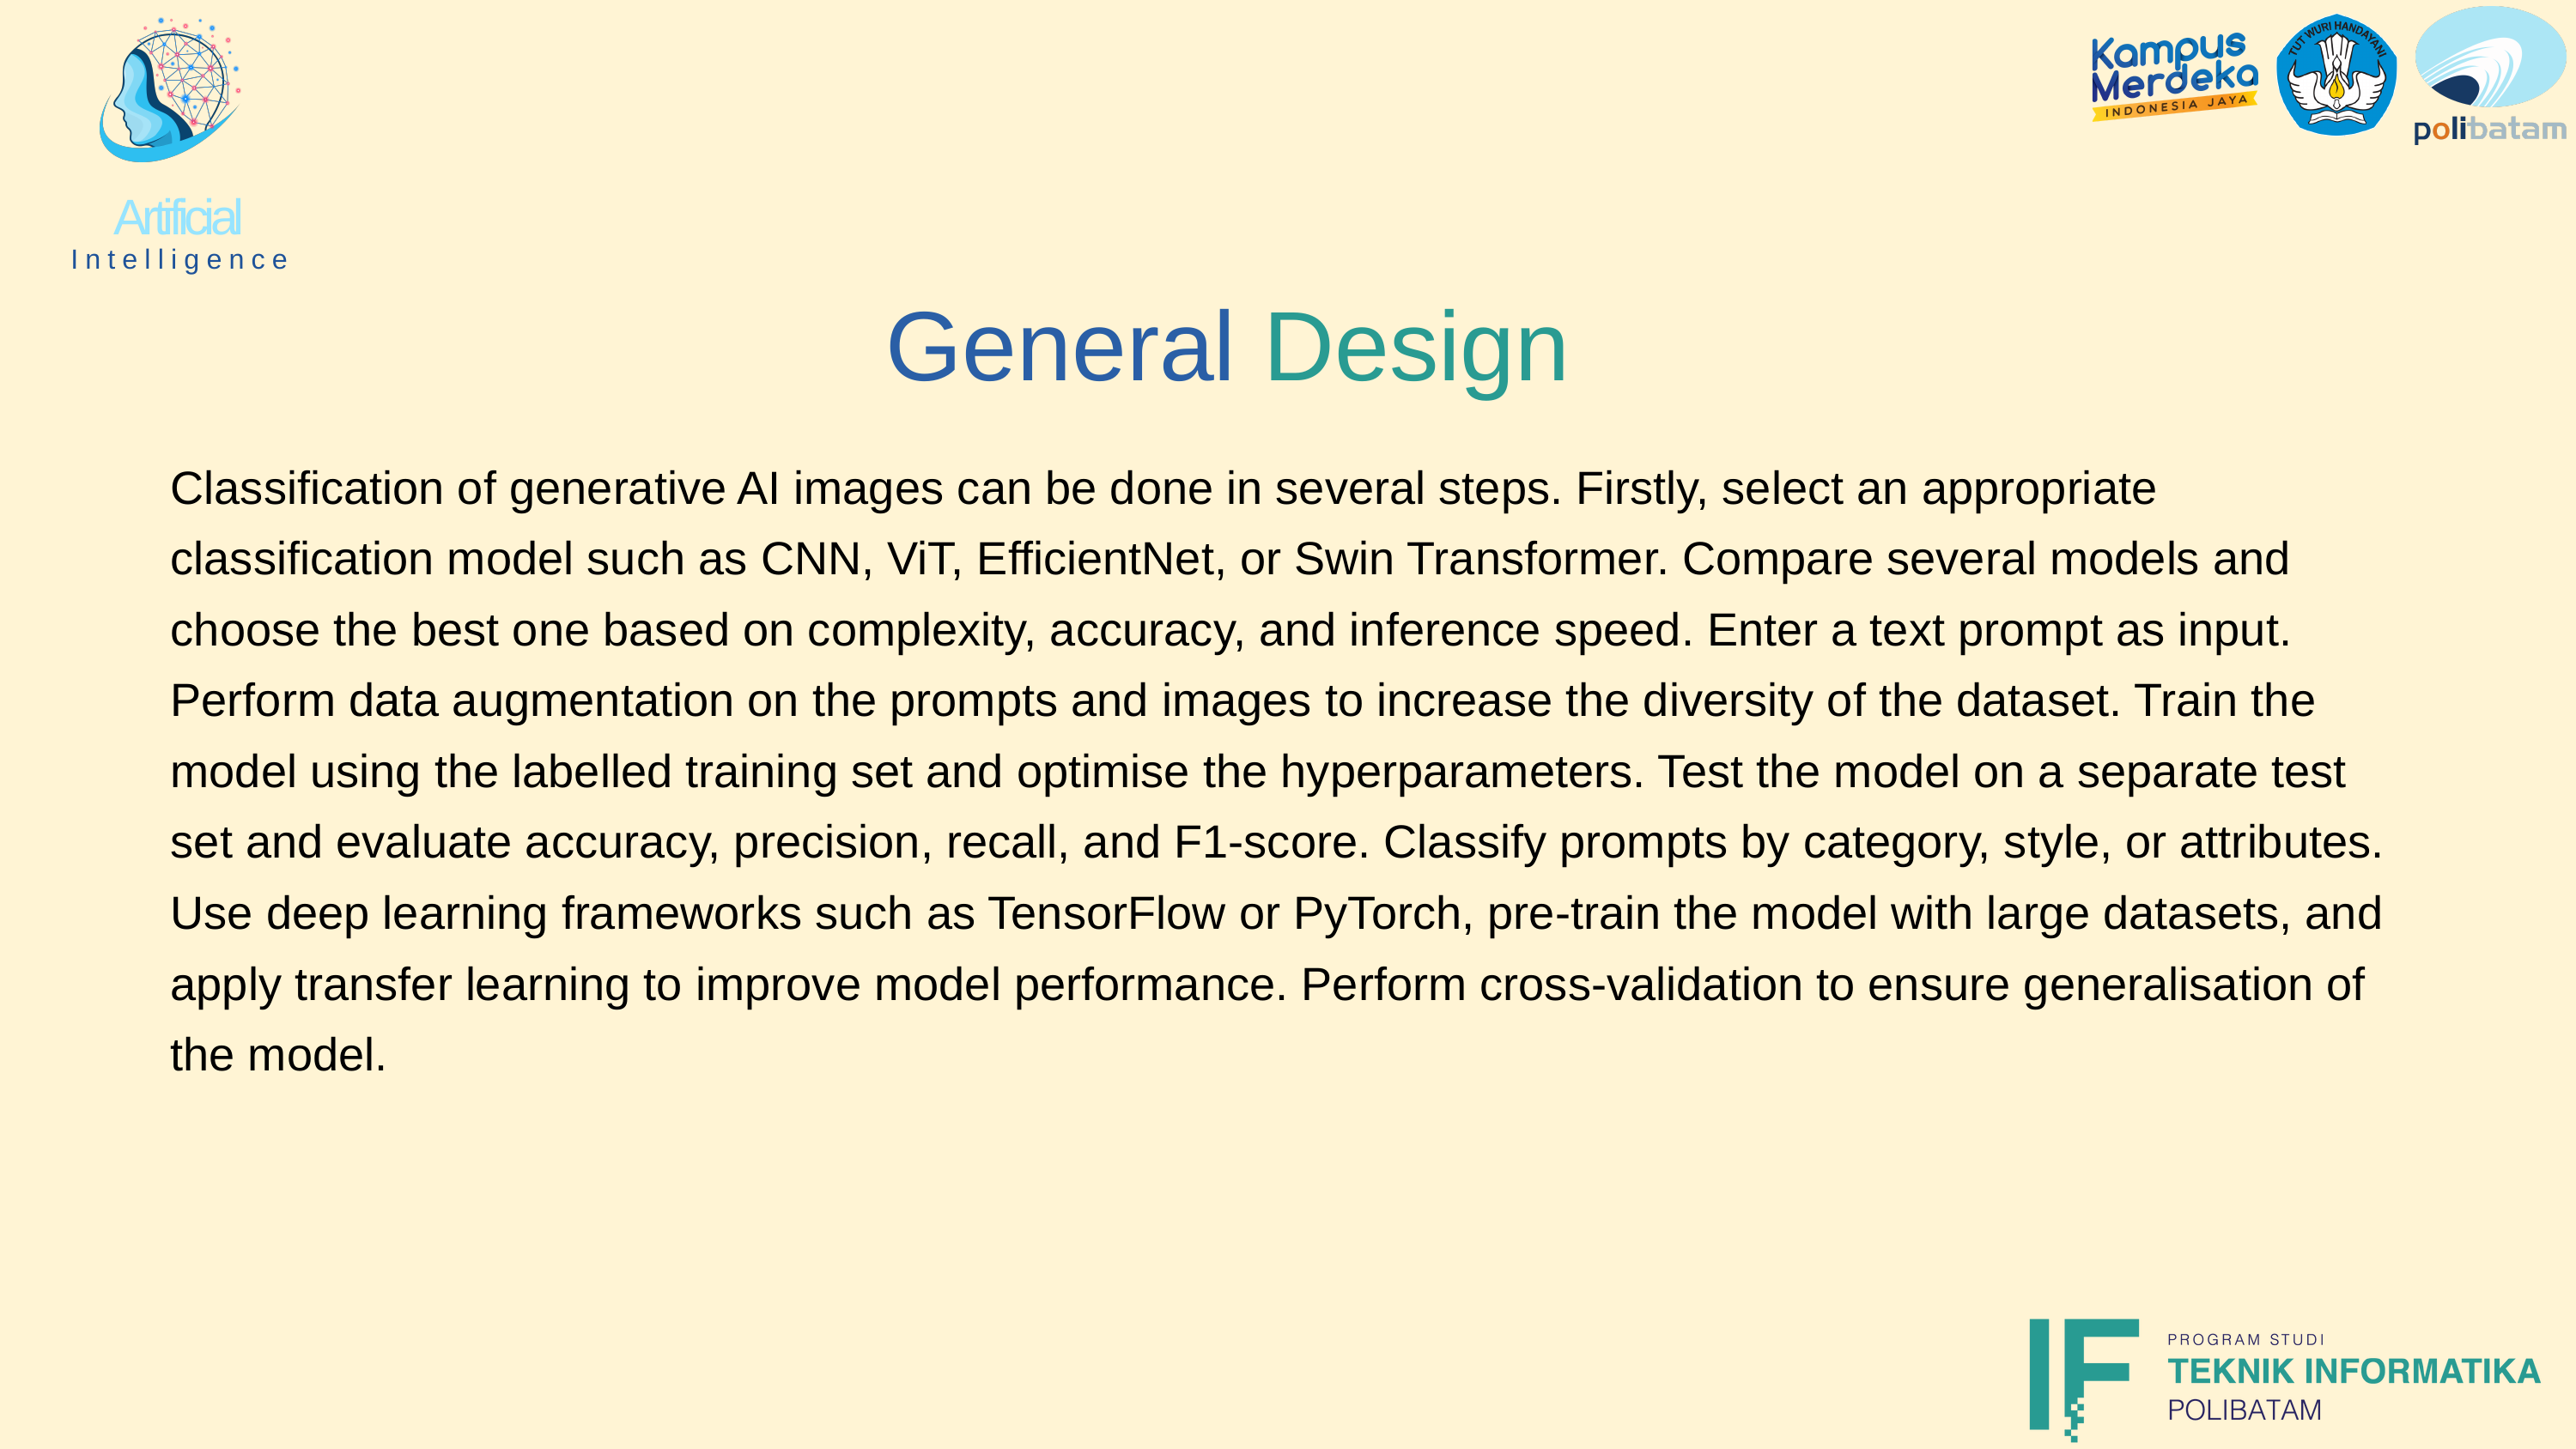

Artificial
Intelligence
General Design
Classification of generative AI images can be done in several steps. Firstly, select an appropriate classification model such as CNN, ViT, EfficientNet, or Swin Transformer. Compare several models and choose the best one based on complexity, accuracy, and inference speed. Enter a text prompt as input. Perform data augmentation on the prompts and images to increase the diversity of the dataset. Train the model using the labelled training set and optimise the hyperparameters. Test the model on a separate test set and evaluate accuracy, precision, recall, and F1-score. Classify prompts by category, style, or attributes. Use deep learning frameworks such as TensorFlow or PyTorch, pre-train the model with large datasets, and apply transfer learning to improve model performance. Perform cross-validation to ensure generalisation of the model.